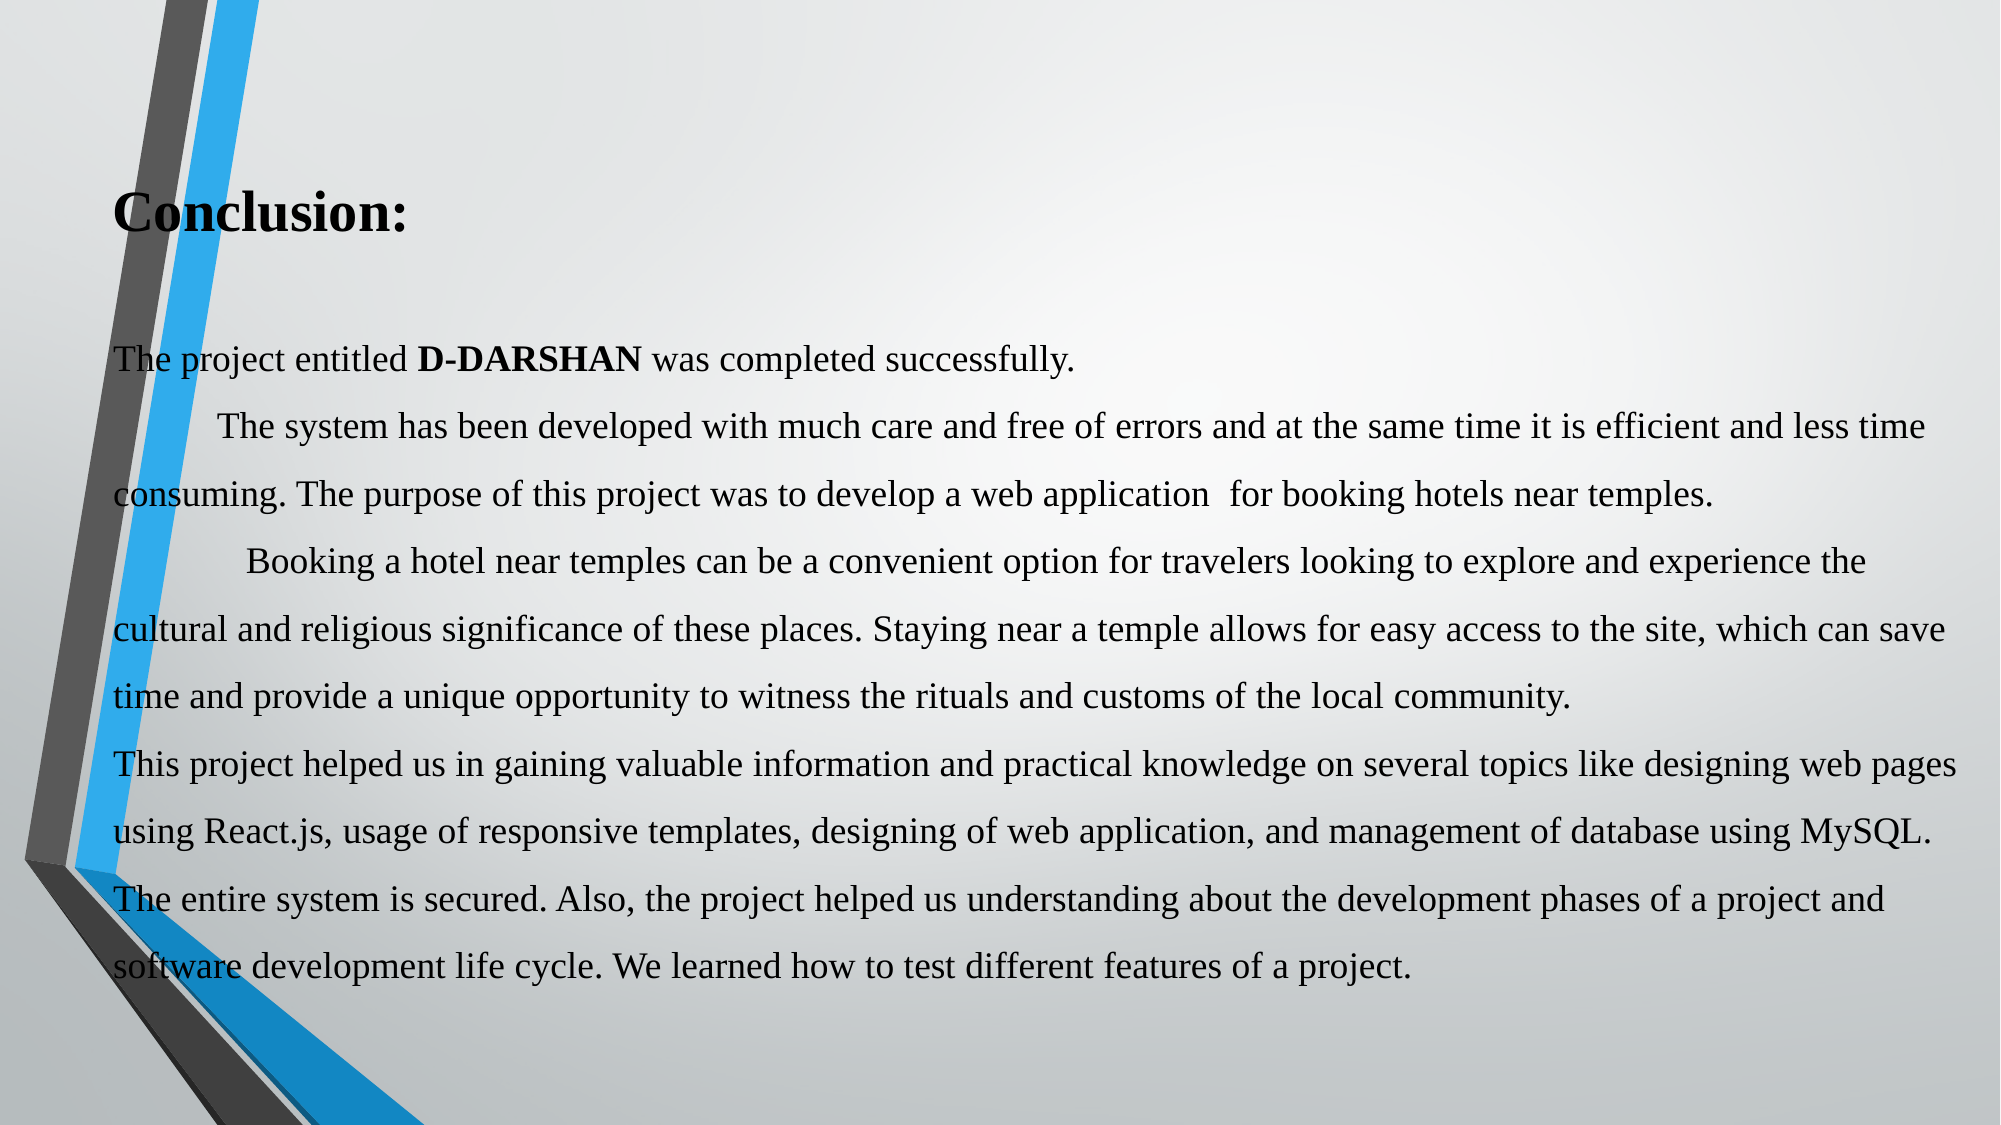

# Conclusion: The project entitled D-DARSHAN was completed successfully. The system has been developed with much care and free of errors and at the same time it is efficient and less time consuming. The purpose of this project was to develop a web application  for booking hotels near temples. Booking a hotel near temples can be a convenient option for travelers looking to explore and experience the cultural and religious significance of these places. Staying near a temple allows for easy access to the site, which can save time and provide a unique opportunity to witness the rituals and customs of the local community. This project helped us in gaining valuable information and practical knowledge on several topics like designing web pages using React.js, usage of responsive templates, designing of web application, and management of database using MySQL. The entire system is secured. Also, the project helped us understanding about the development phases of a project and software development life cycle. We learned how to test different features of a project.